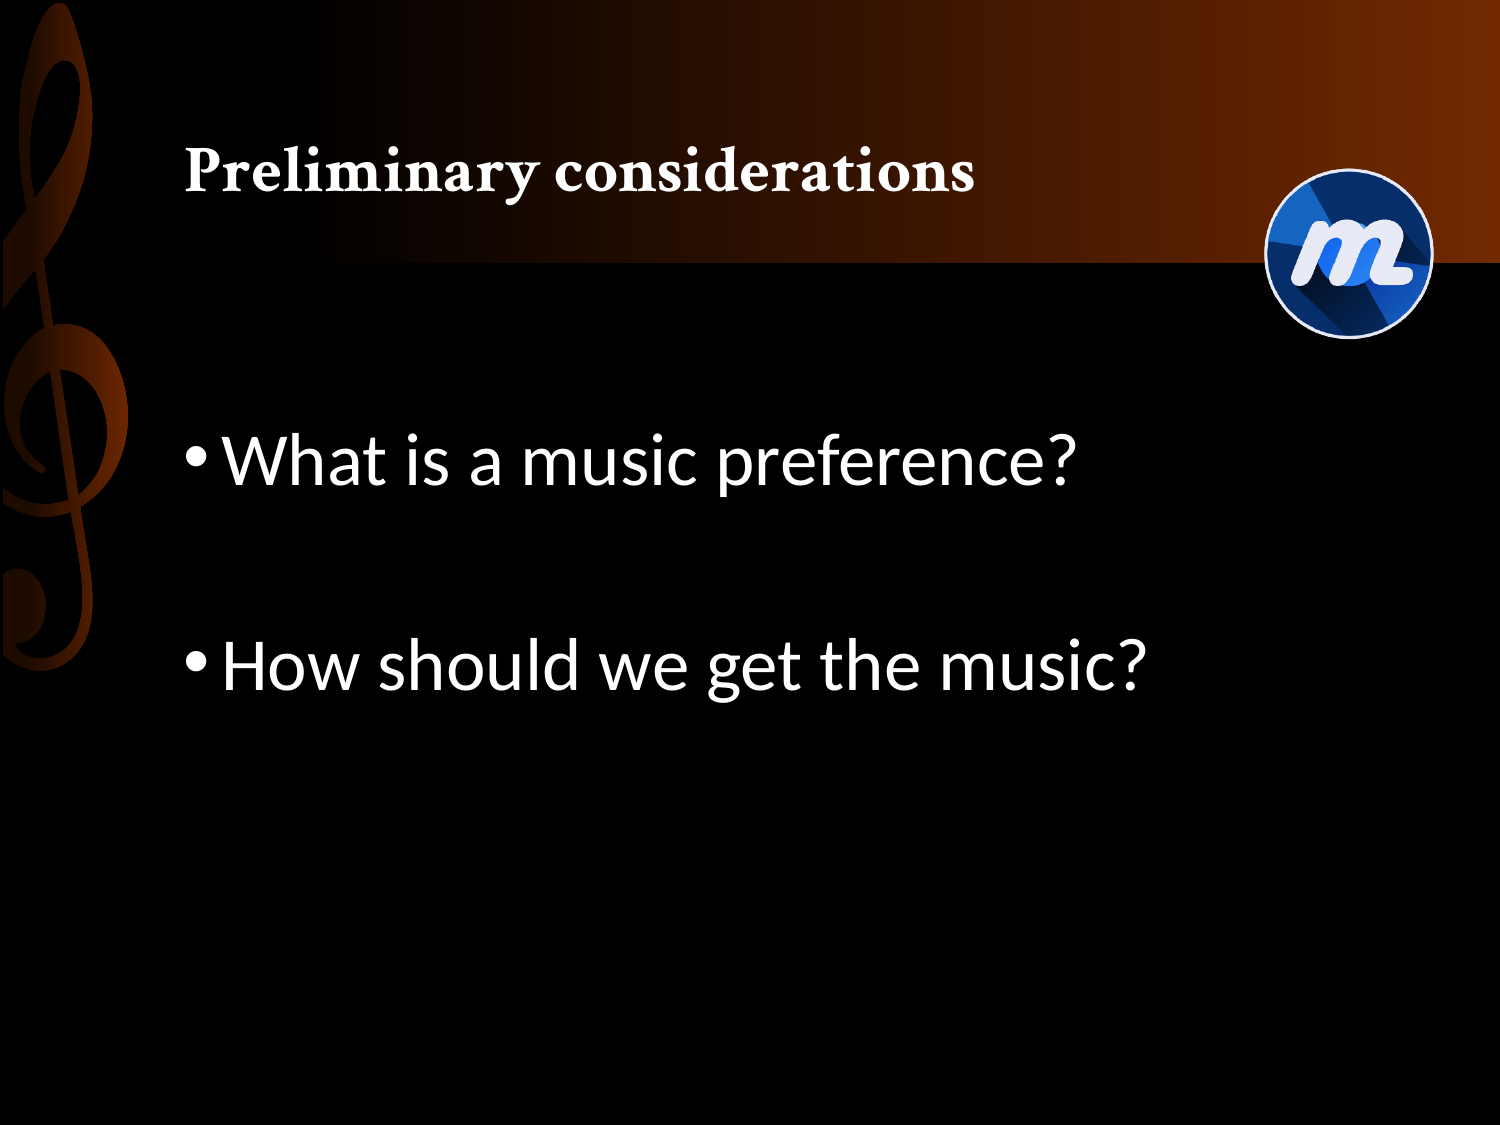

Preliminary considerations
What is a music preference?
How should we get the music?